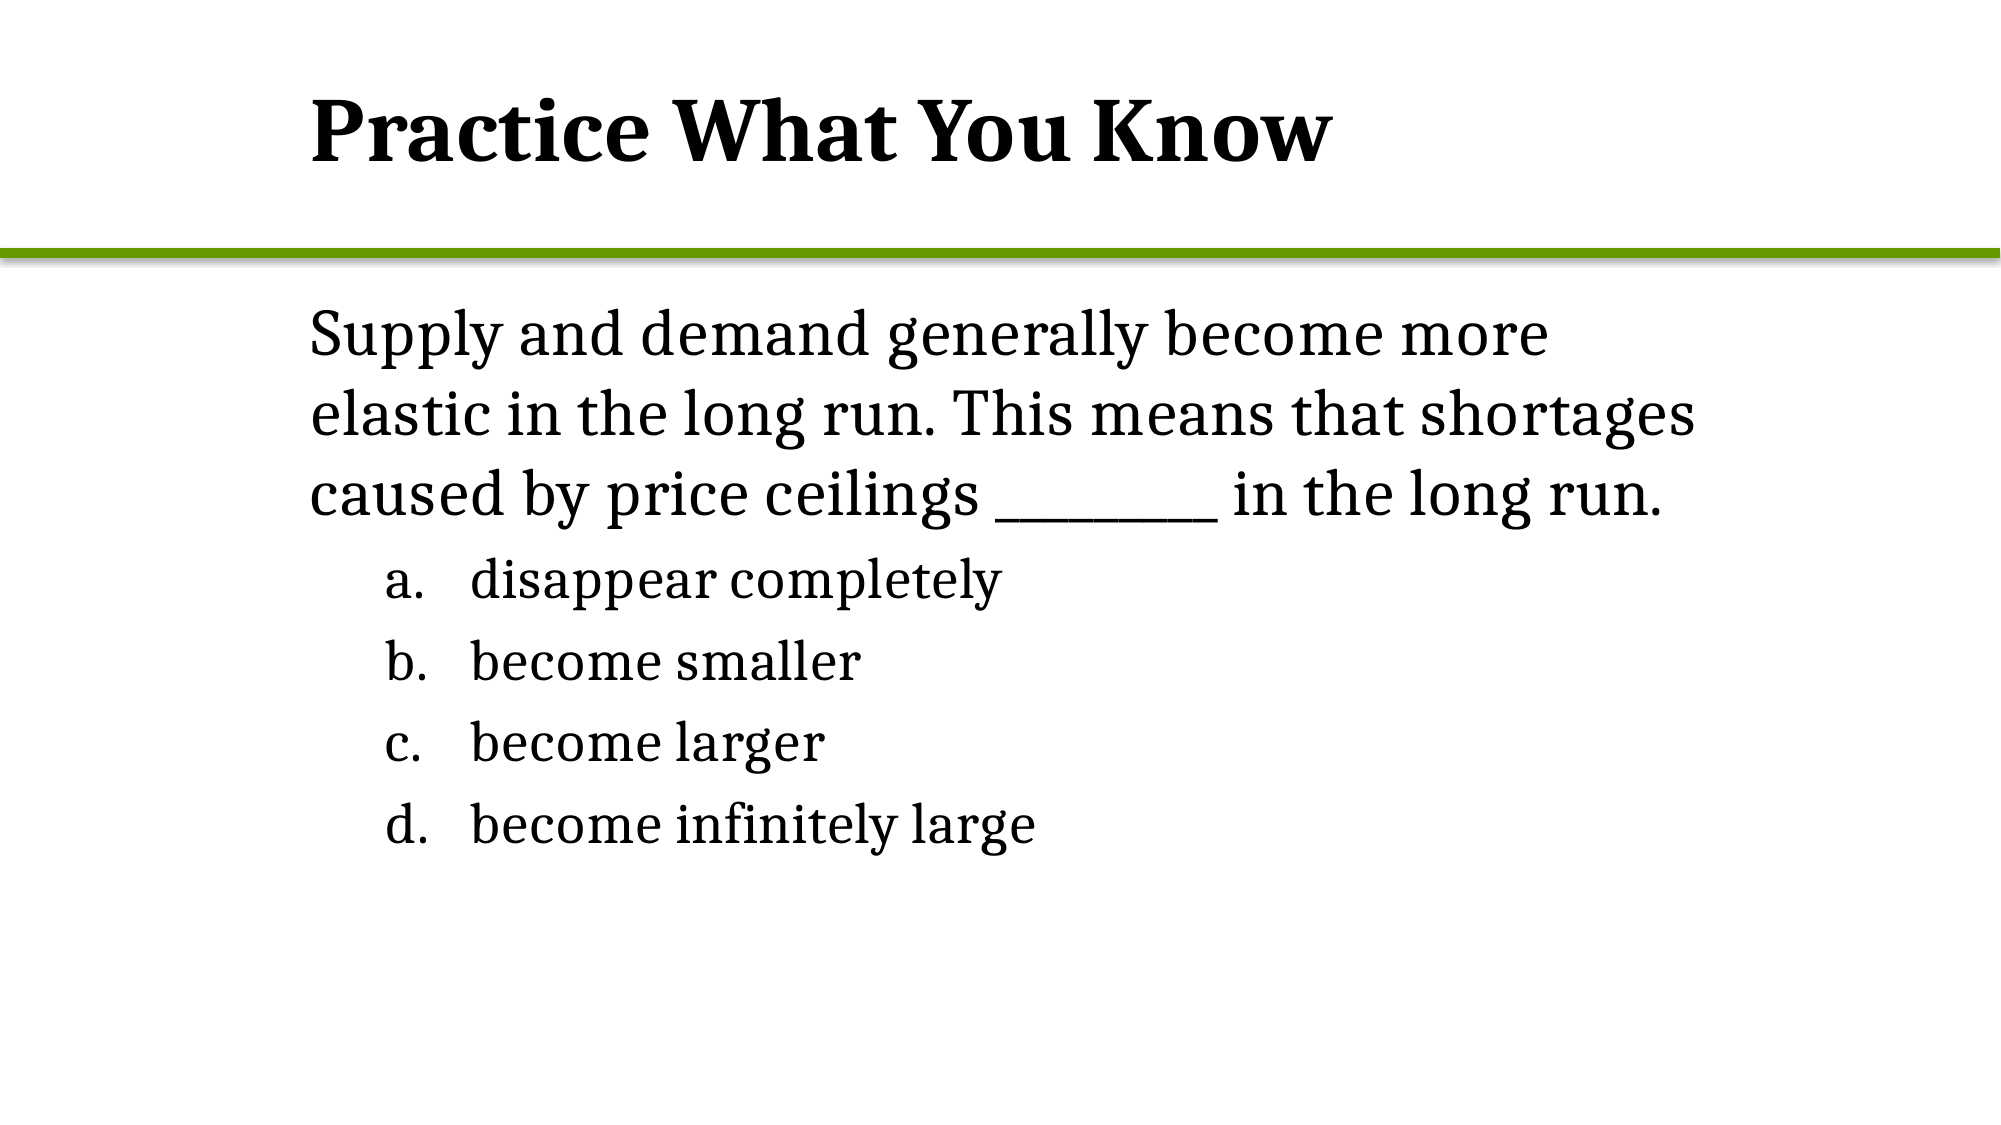

# Practice What You Know
Supply and demand generally become more elastic in the long run. This means that shortages caused by price ceilings _________ in the long run.
disappear completely
become smaller
become larger
become infinitely large